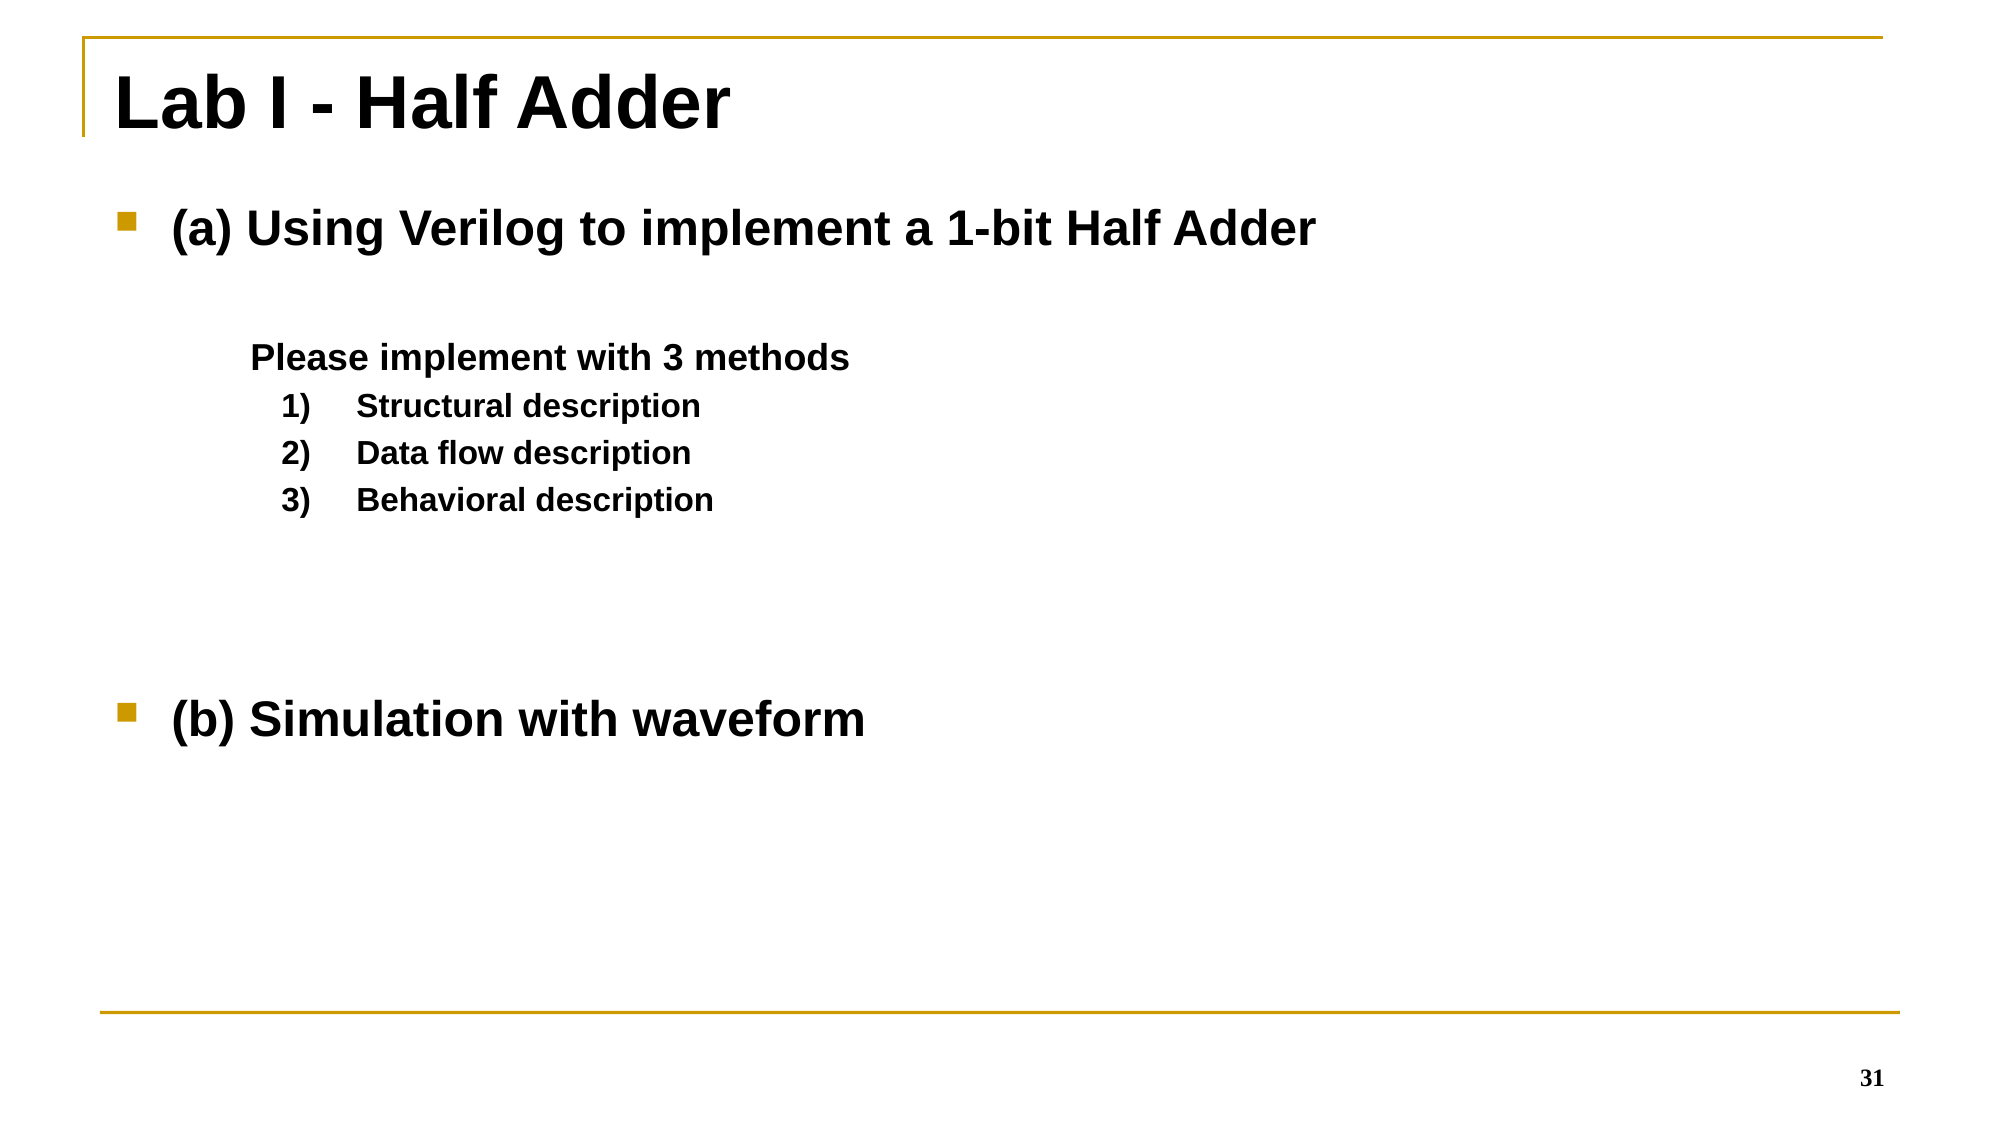

# Lab I - Half Adder
(a) Using Verilog to implement a 1-bit Half Adder

  Please implement with 3 methods
Structural description
Data flow description
Behavioral description

(b) Simulation with waveform
31